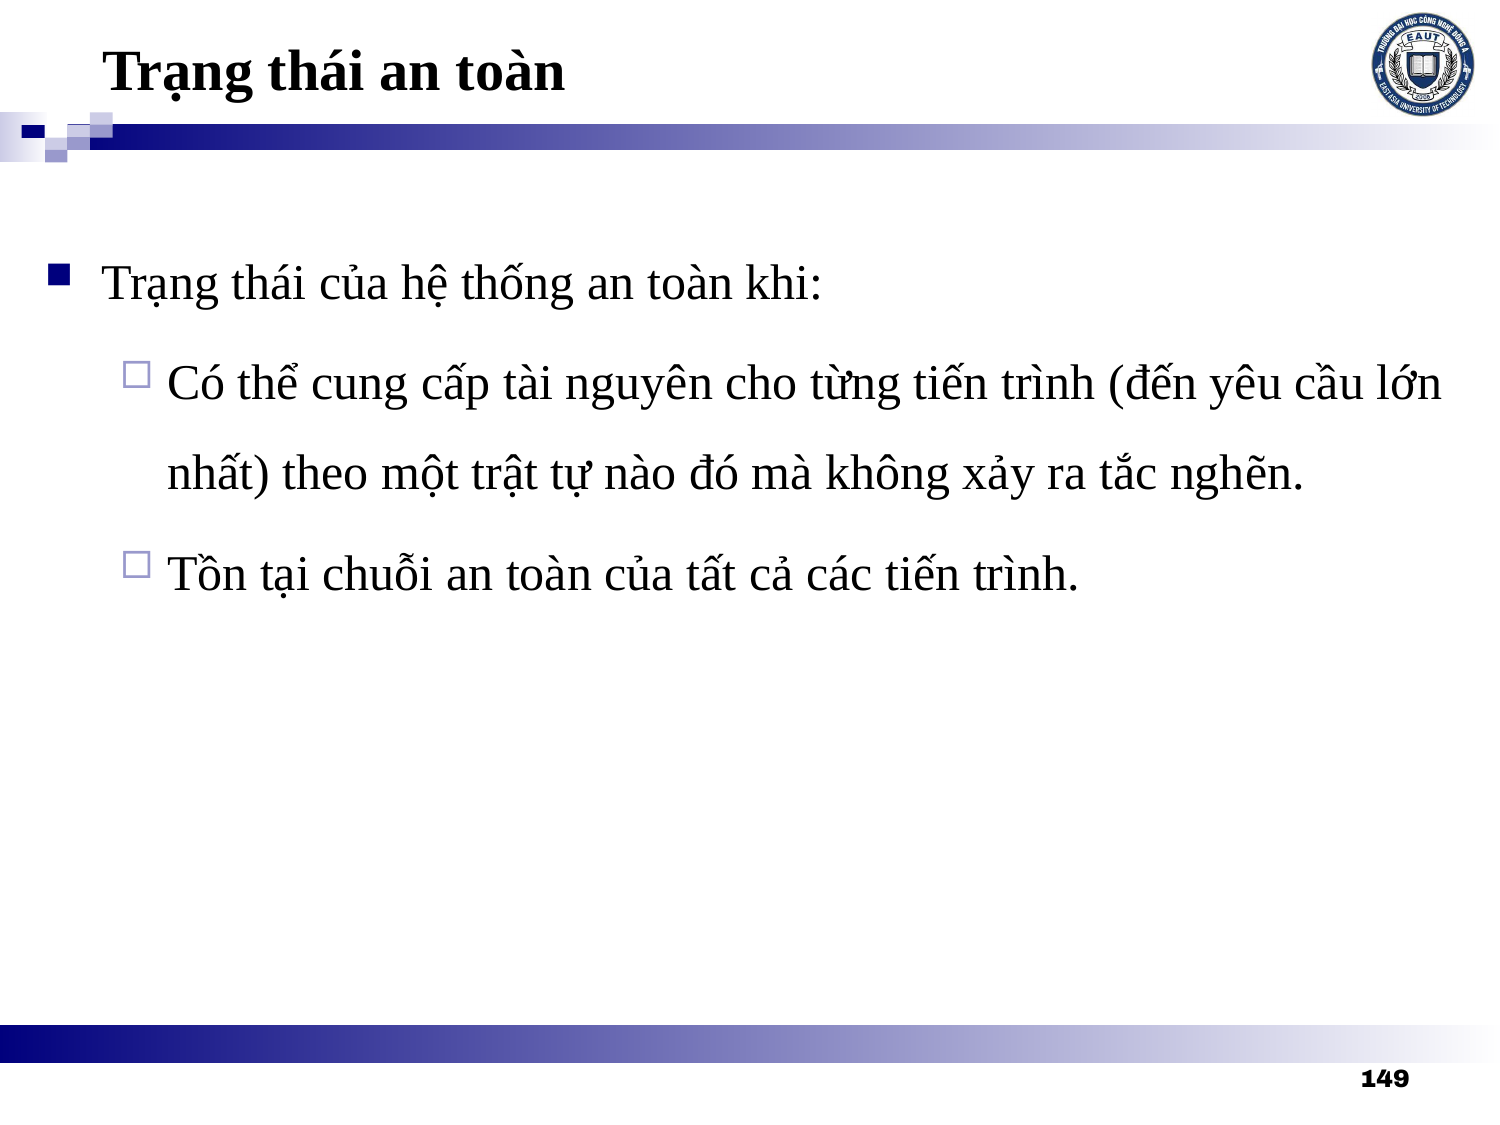

# Trạng thái an toàn
Trạng thái của hệ thống an toàn khi:
Có thể cung cấp tài nguyên cho từng tiến trình (đến yêu cầu lớn nhất) theo một trật tự nào đó mà không xảy ra tắc nghẽn.
Tồn tại chuỗi an toàn của tất cả các tiến trình.
149